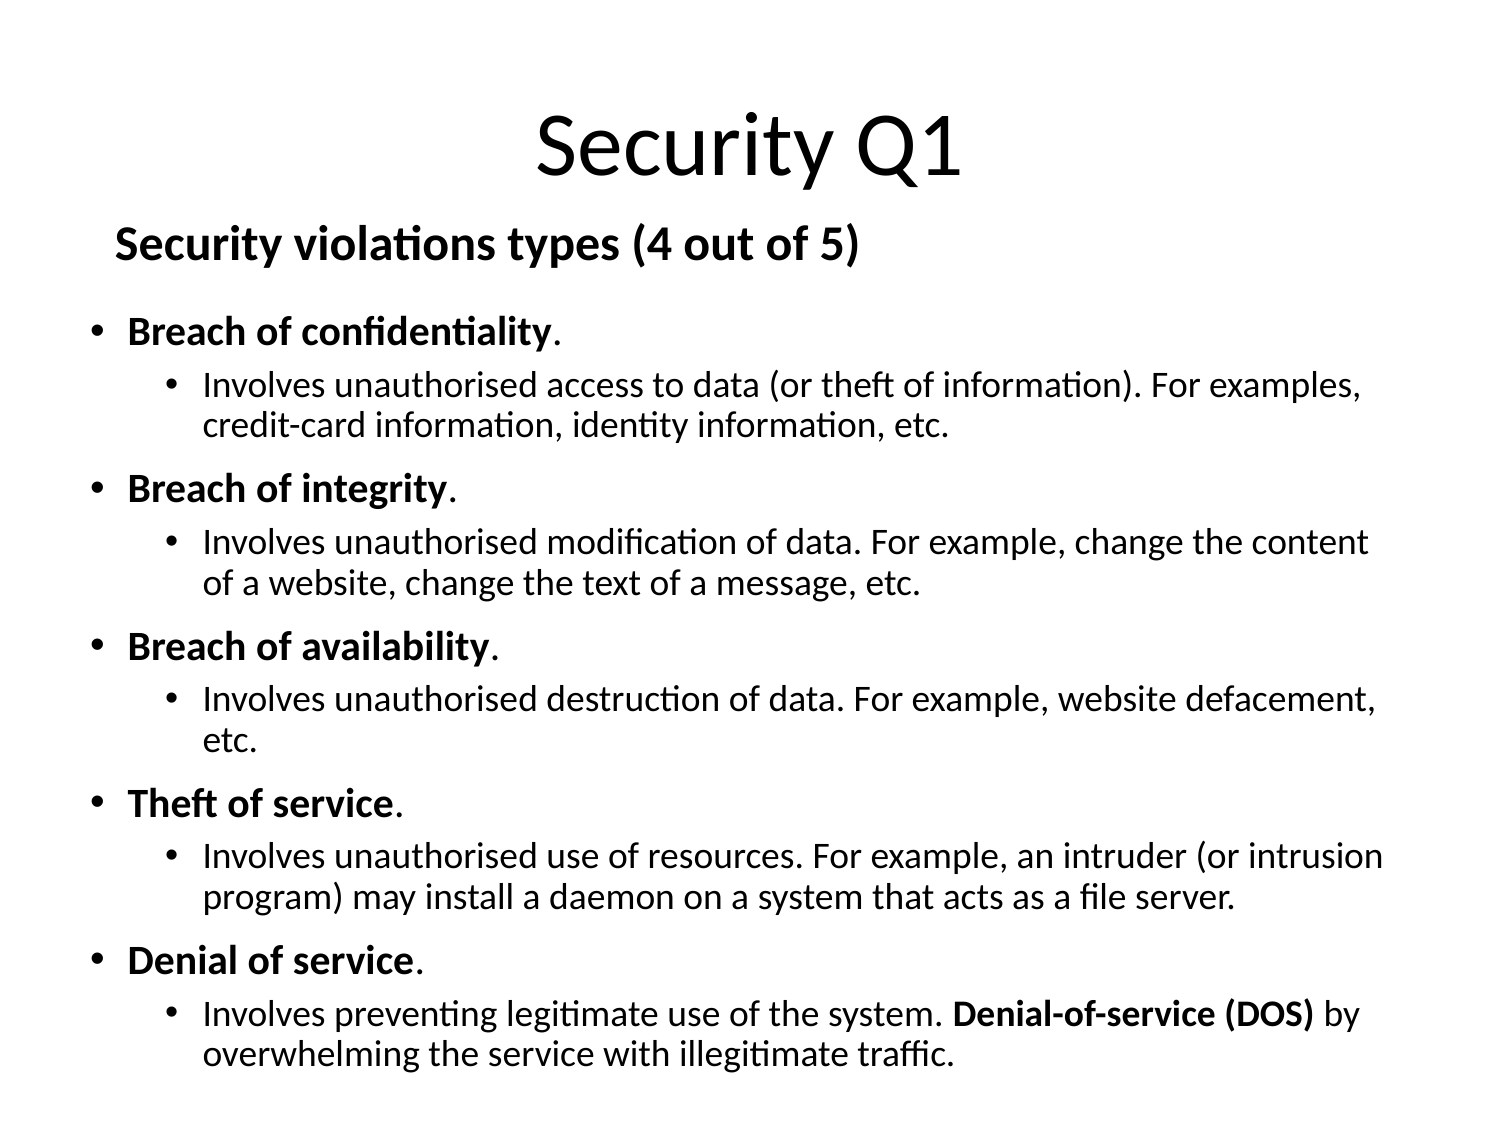

# Security Q1
Security violations types (4 out of 5)
Breach of confidentiality.
Involves unauthorised access to data (or theft of information). For examples, credit-card information, identity information, etc.
Breach of integrity.
Involves unauthorised modification of data. For example, change the content of a website, change the text of a message, etc.
Breach of availability.
Involves unauthorised destruction of data. For example, website defacement, etc.
Theft of service.
Involves unauthorised use of resources. For example, an intruder (or intrusion program) may install a daemon on a system that acts as a file server.
Denial of service.
Involves preventing legitimate use of the system. Denial-of-service (DOS) by overwhelming the service with illegitimate traffic.